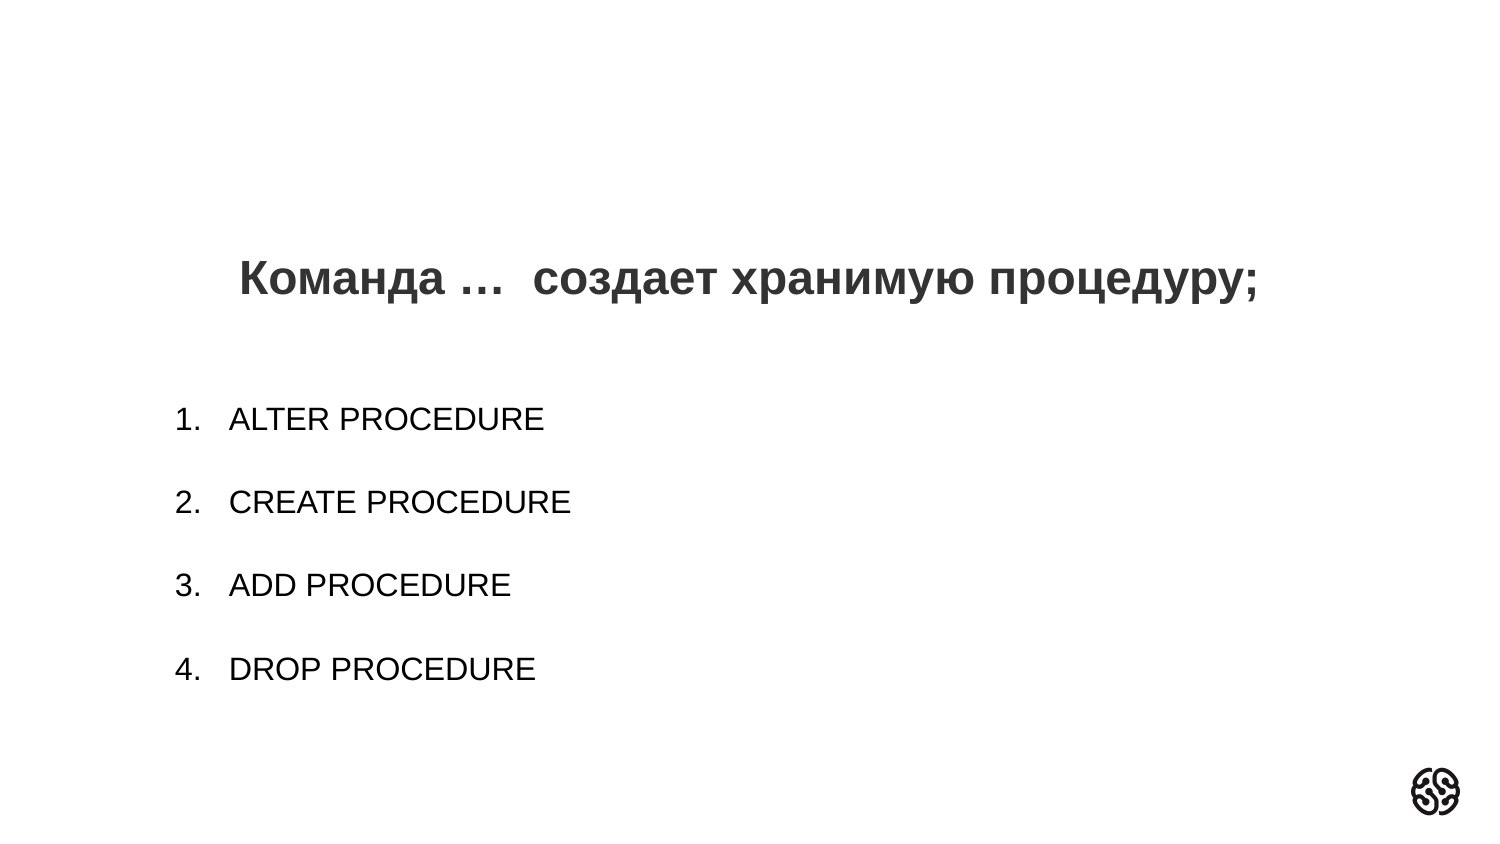

# Команда …  создает хранимую процедуру;
ALTER PROCEDURE
CREATE PROCEDURE
ADD PROCEDURE
DROP PROCEDURE